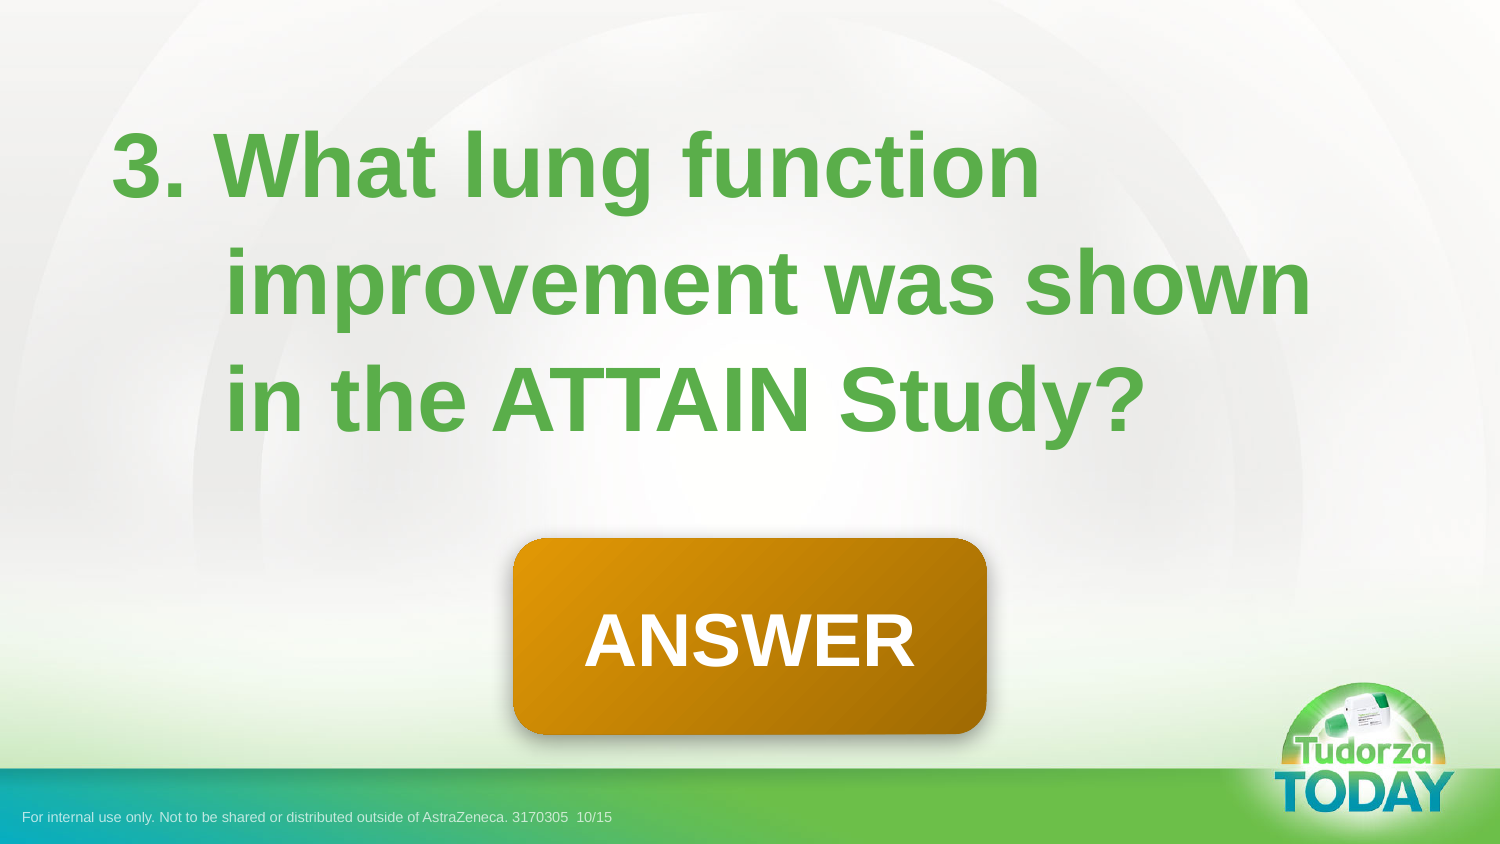

3. What lung function improvement was shown in the ATTAIN Study?